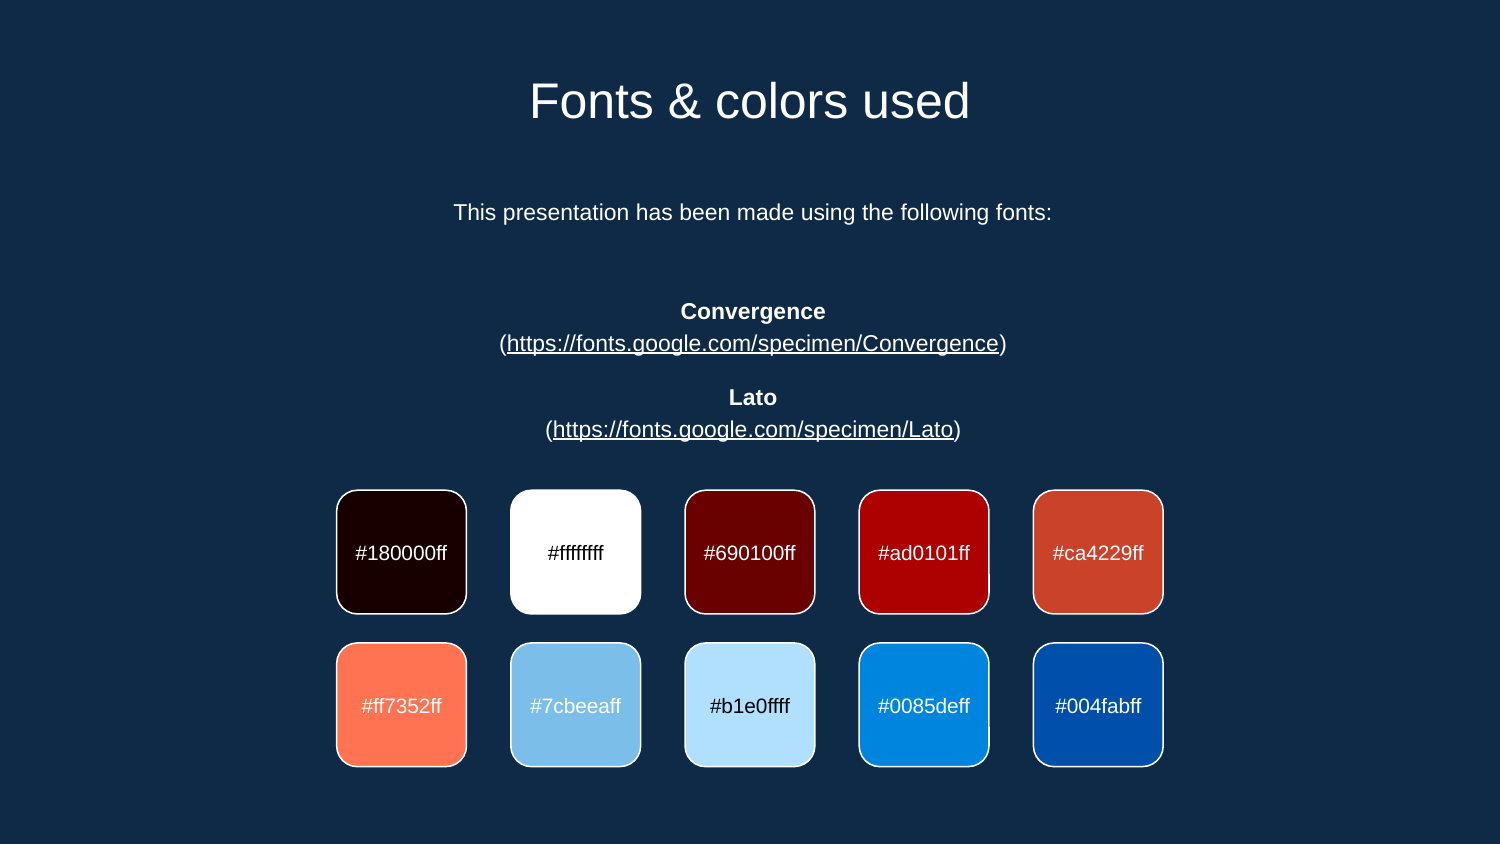

# Fonts & colors used
This presentation has been made using the following fonts:

Convergence
(https://fonts.google.com/specimen/Convergence)

Lato
(https://fonts.google.com/specimen/Lato)

#180000ff
#ffffffff
#690100ff
#ad0101ff
#ca4229ff

#ff7352ff
#7cbeeaff
#b1e0ffff
#0085deff
#004fabff